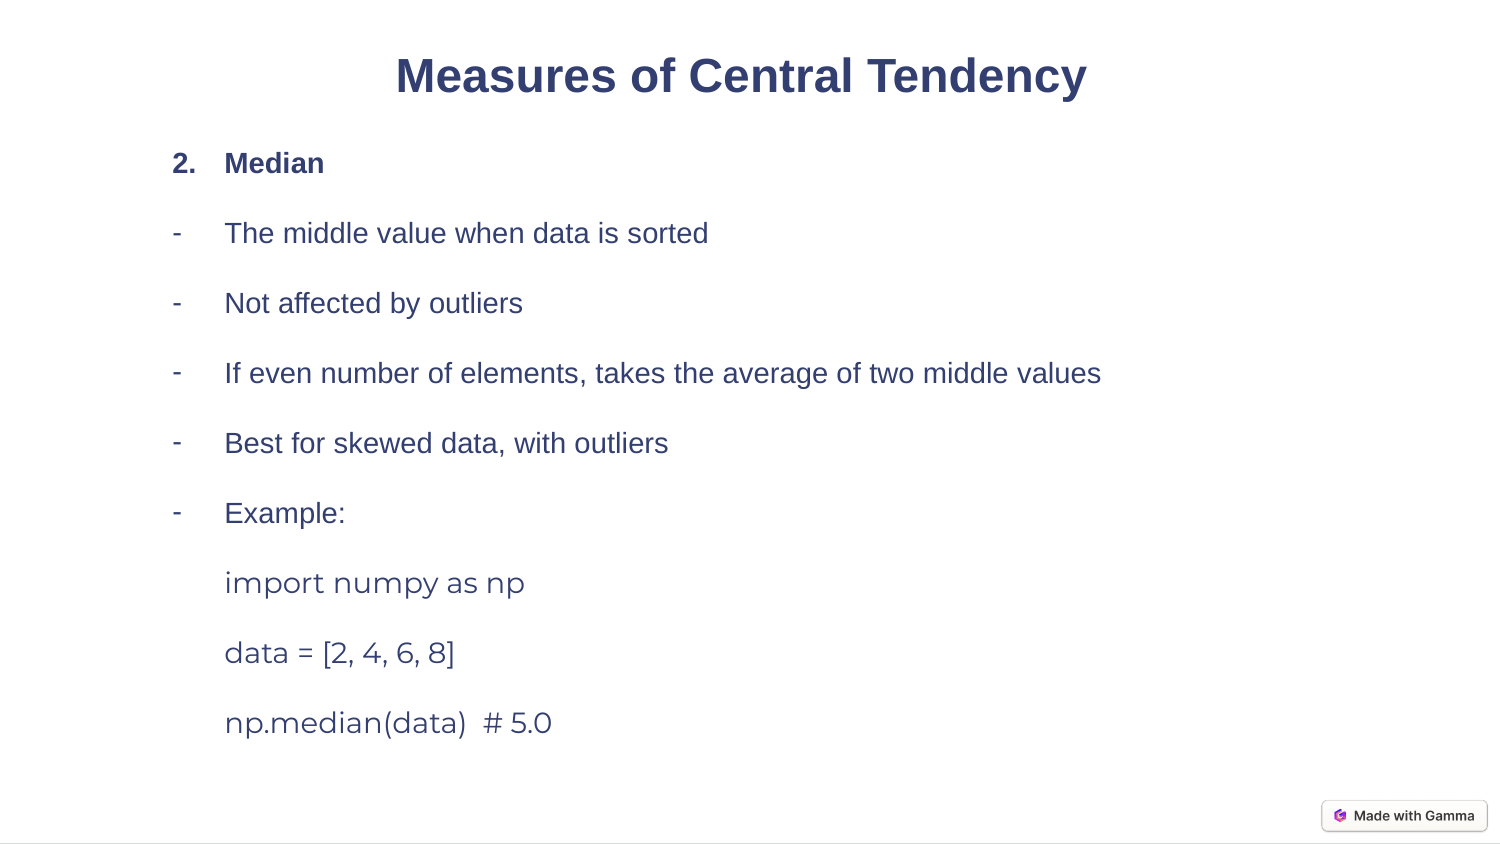

Measures of Central Tendency
Median
The middle value when data is sorted
Not affected by outliers
If even number of elements, takes the average of two middle values
Best for skewed data, with outliers
Example:
import numpy as np
data = [2, 4, 6, 8]
np.median(data)  # 5.0